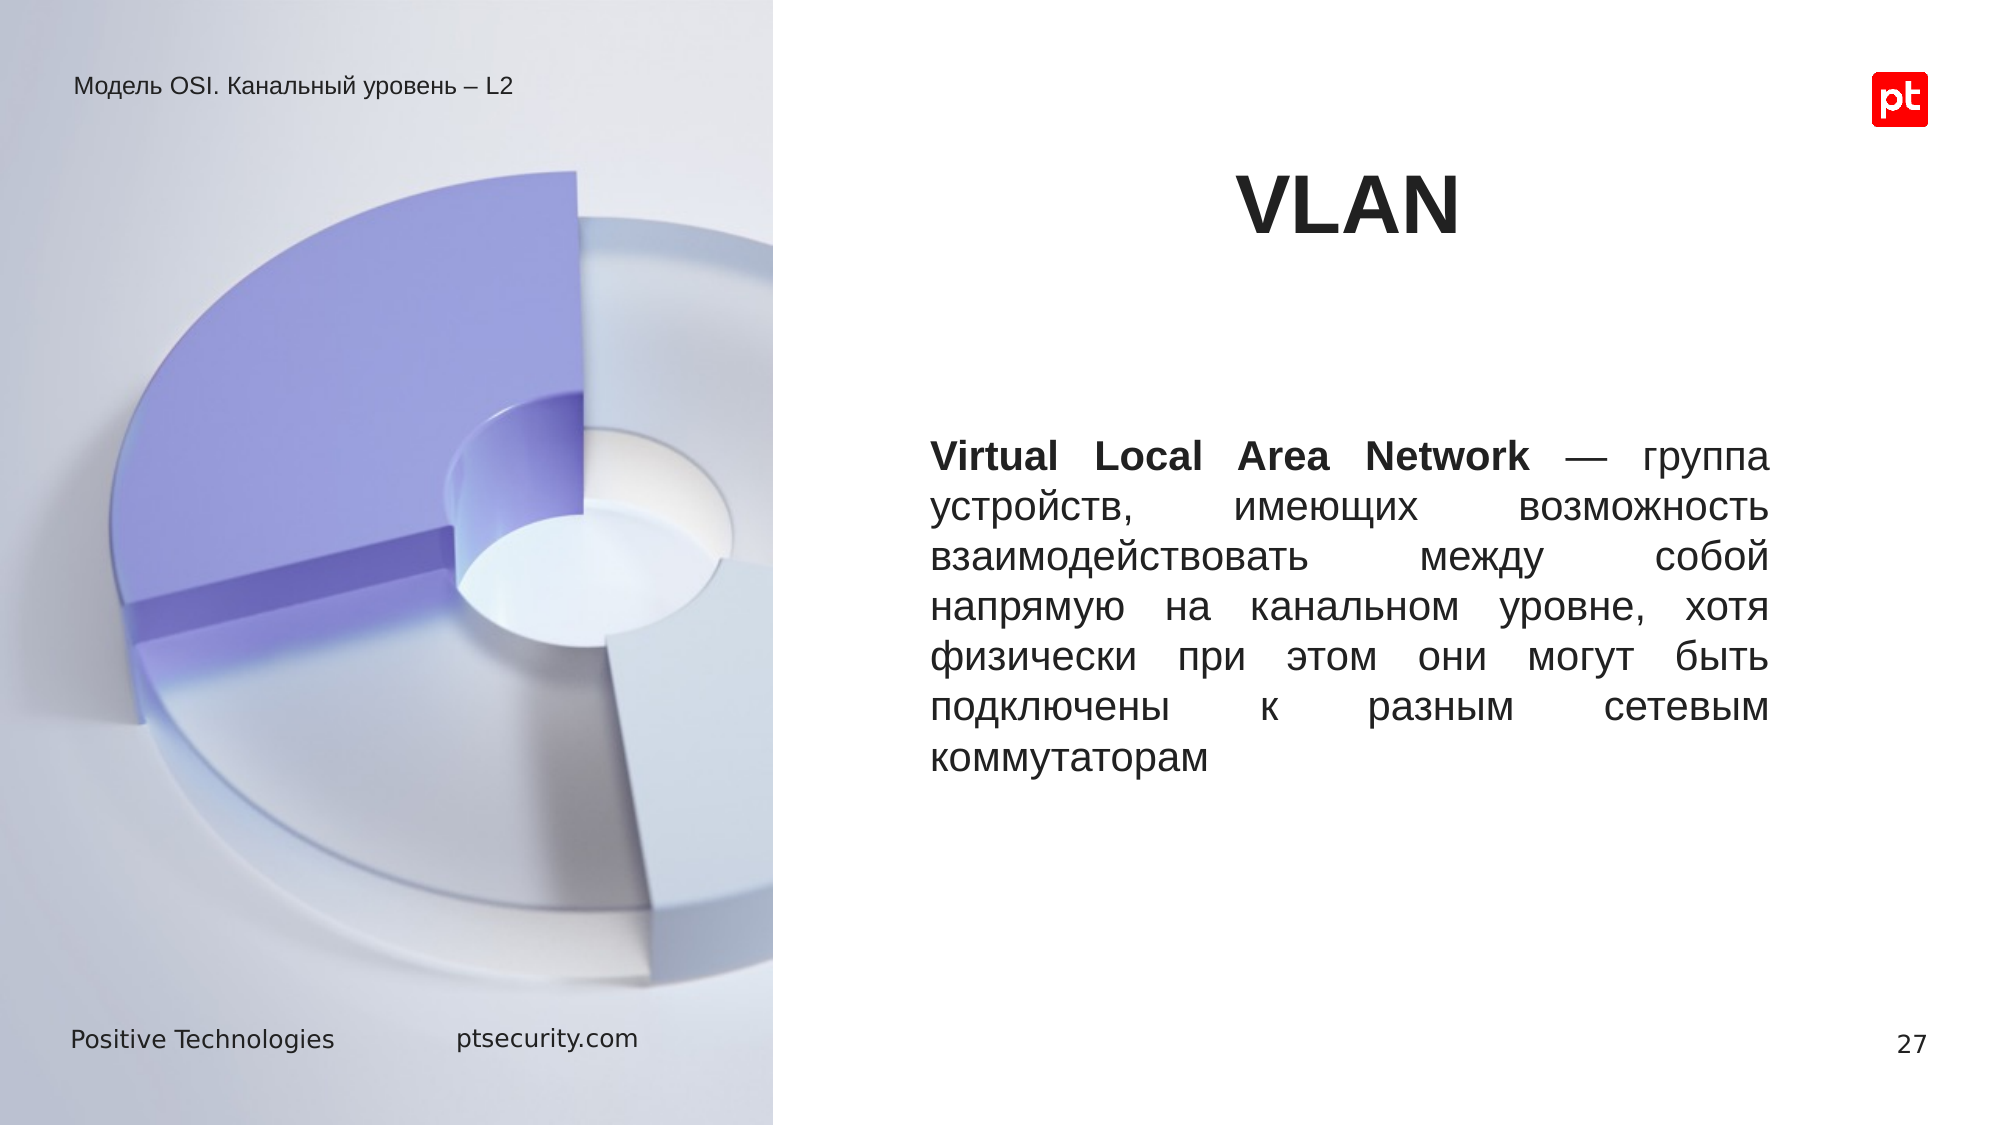

Модель OSI. Канальный уровень – L2
# VLAN
Virtual Local Area Network — группа устройств, имеющих возможность взаимодействовать между собой напрямую на канальном уровне, хотя физически при этом они могут быть подключены к разным сетевым коммутаторам
27